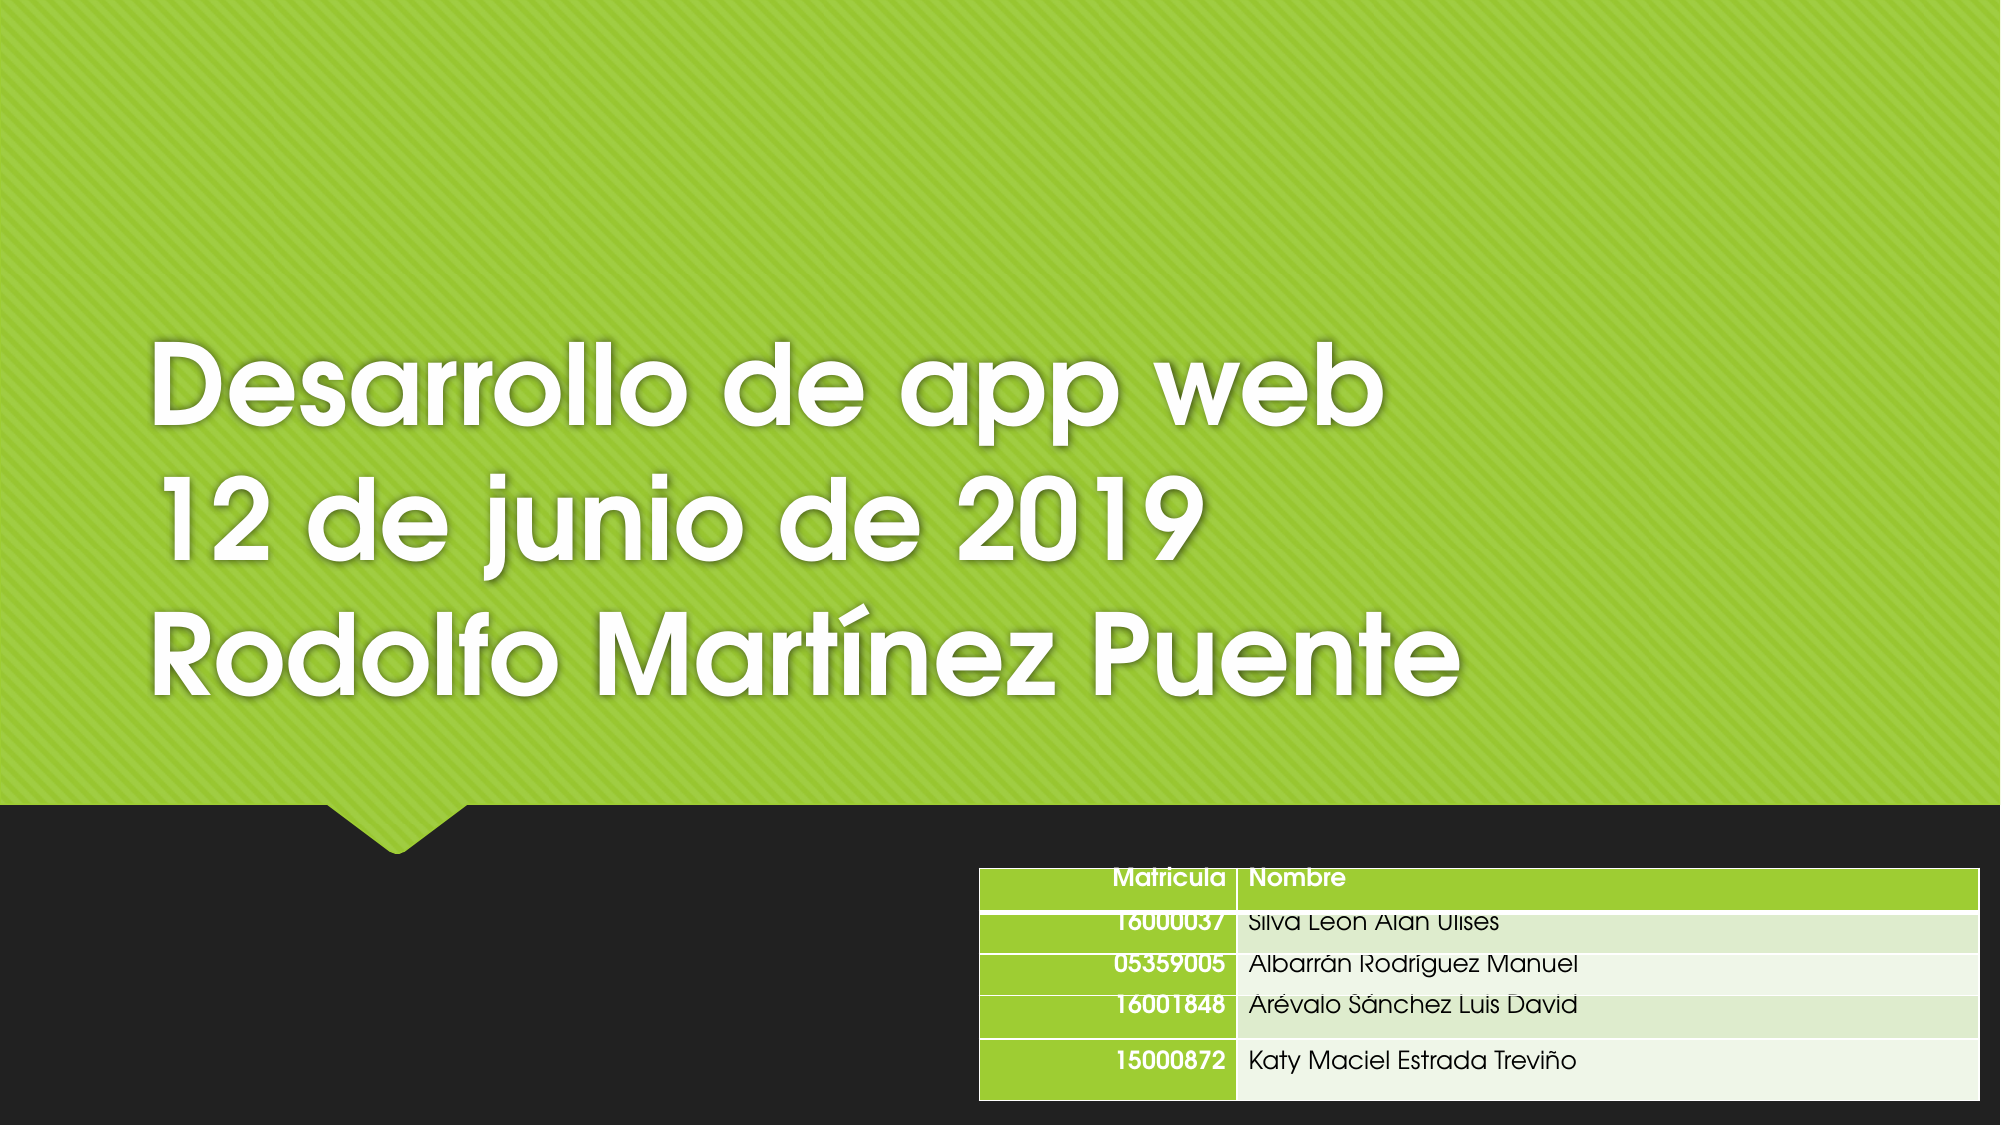

# Desarrollo de app web 12 de junio de 2019 Rodolfo Martínez Puente
| Matricula | Nombre |
| --- | --- |
| 16000037 | Silva León Alan Ulises |
| 05359005 | Albarrán Rodríguez Manuel |
| 16001848 | Arévalo Sánchez Luis David |
| 15000872 | Katy Maciel Estrada Treviño |